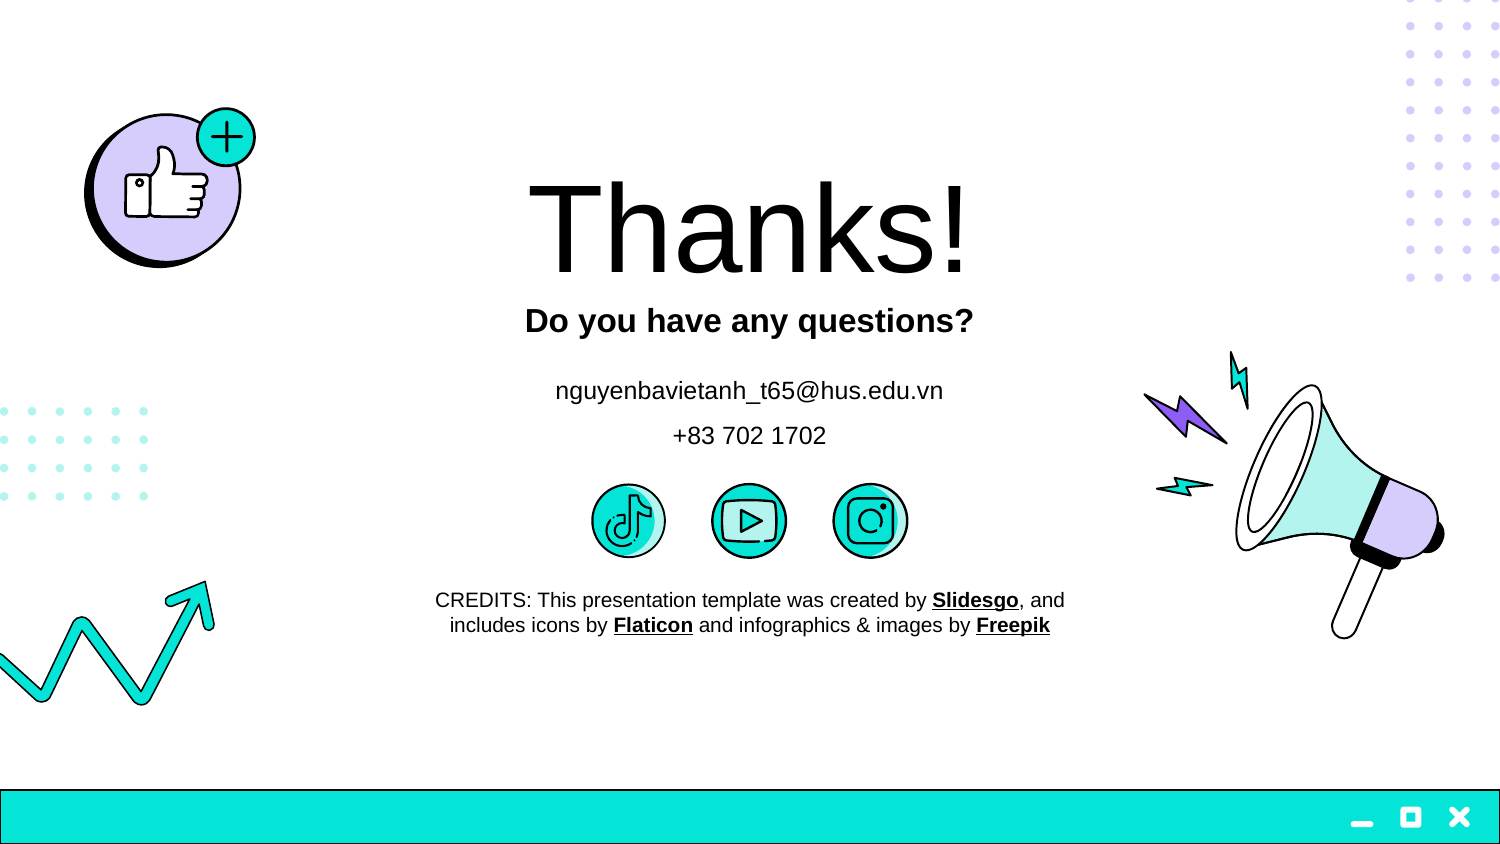

# Thanks!
Do you have any questions?
nguyenbavietanh_t65@hus.edu.vn
+83 702 1702